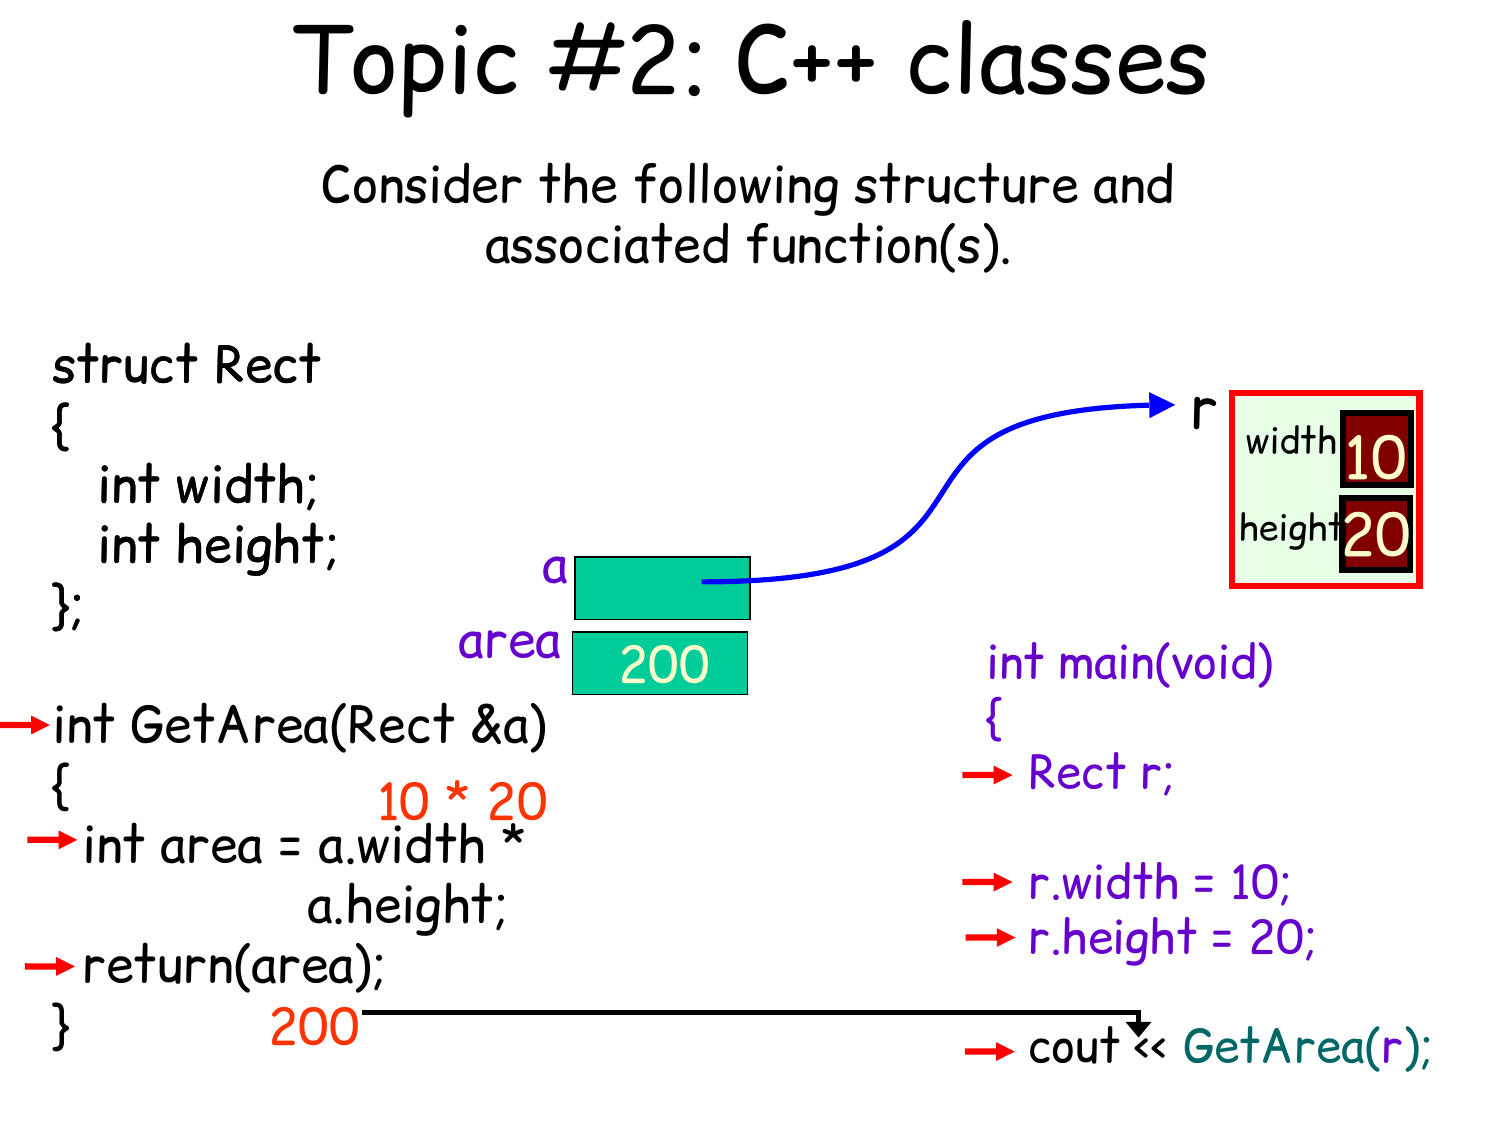

# Topic #2: C++ classes
Consider the following structure and associated function(s).
struct Rect
{
   int width;
   int height;
};

int GetArea(Rect &a)
{
  int area = a.width *
	       a.height;
  return(area);
}
struct Rect
{
   int width;
   int height;
};
r

width

height

10
20
a

area

200
int main(void)
{
   Rect r;

   r.width = 10;
   r.height = 20;

   cout << GetArea(r);

10 * 20

200